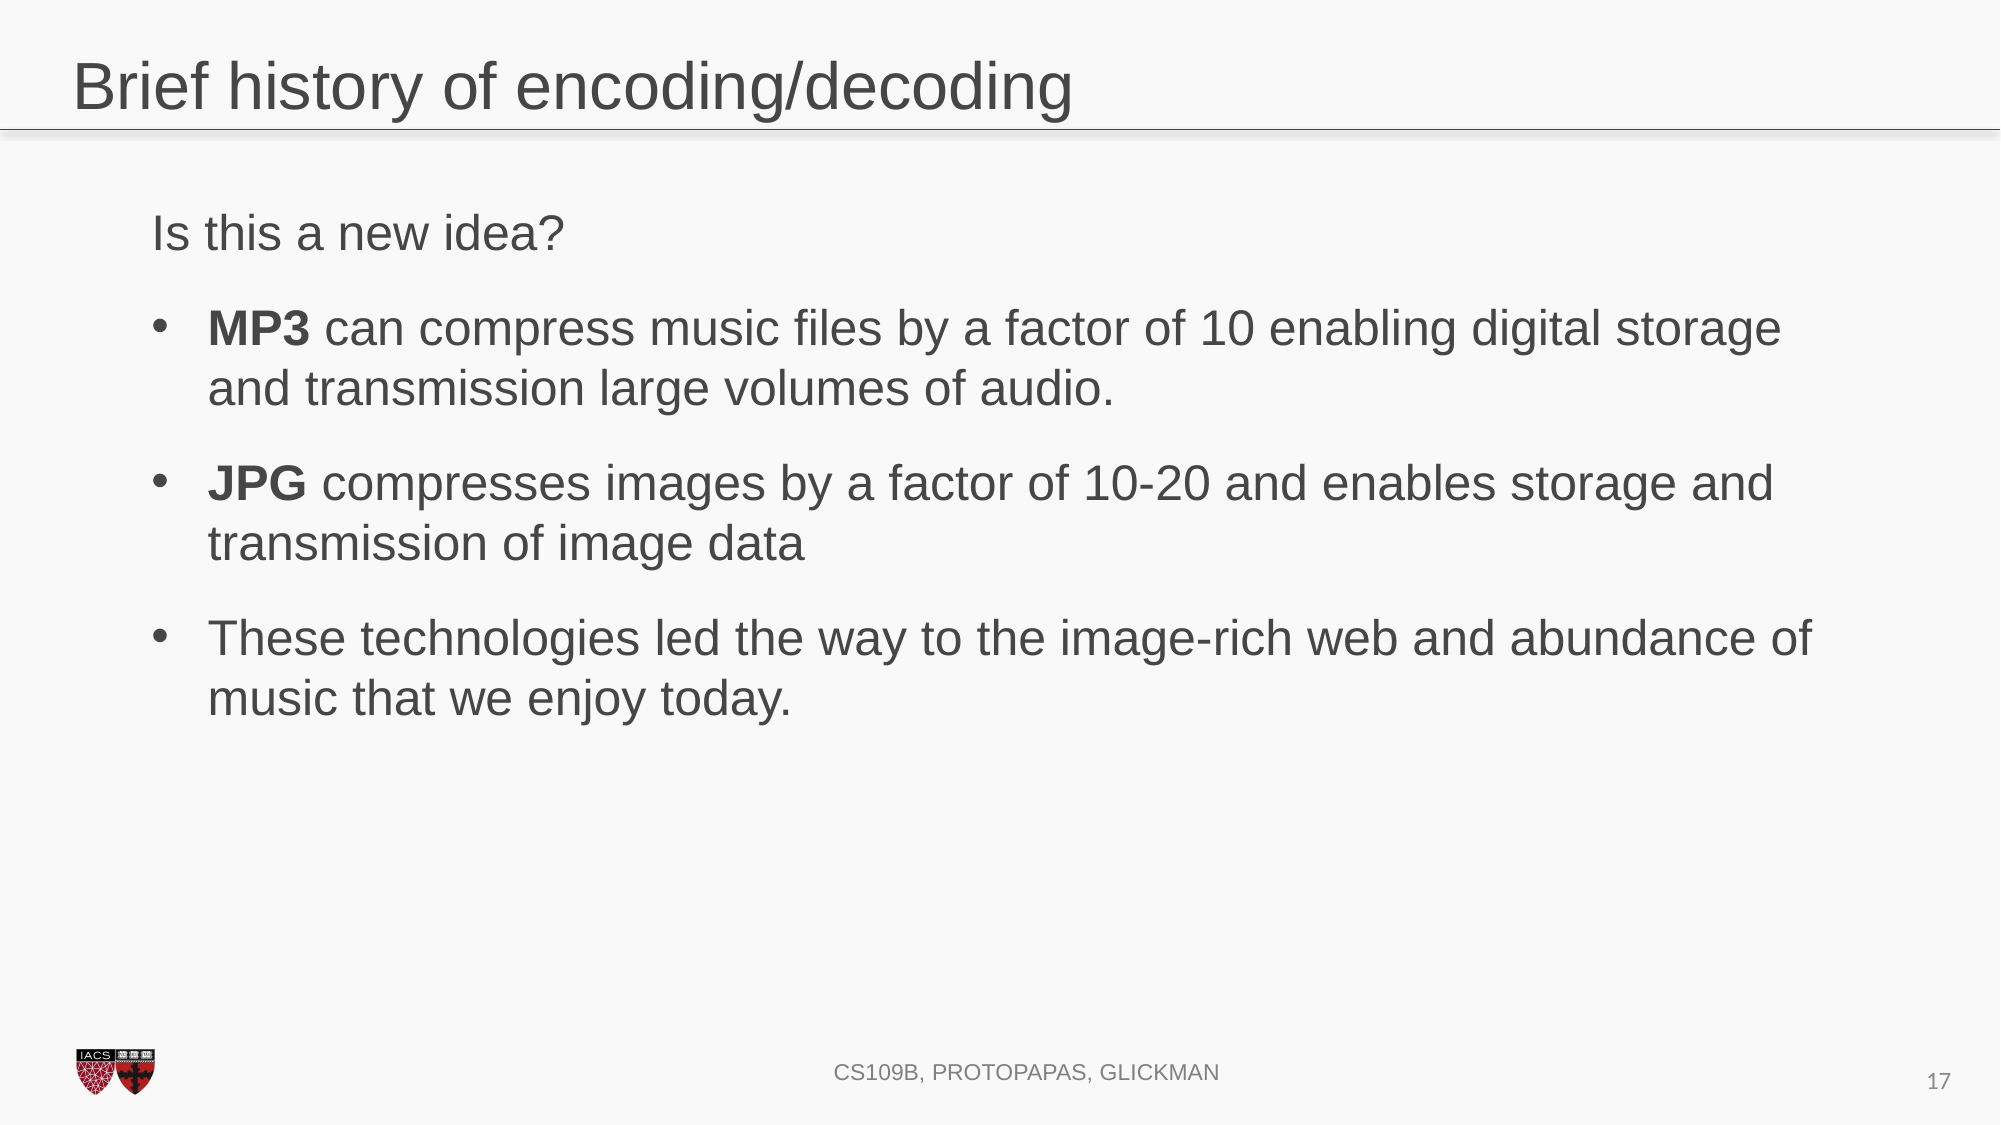

# Brief history of encoding/decoding
Is this a new idea?
MP3 can compress music files by a factor of 10 enabling digital storage and transmission large volumes of audio.
JPG compresses images by a factor of 10-20 and enables storage and transmission of image data
These technologies led the way to the image-rich web and abundance of music that we enjoy today.

17